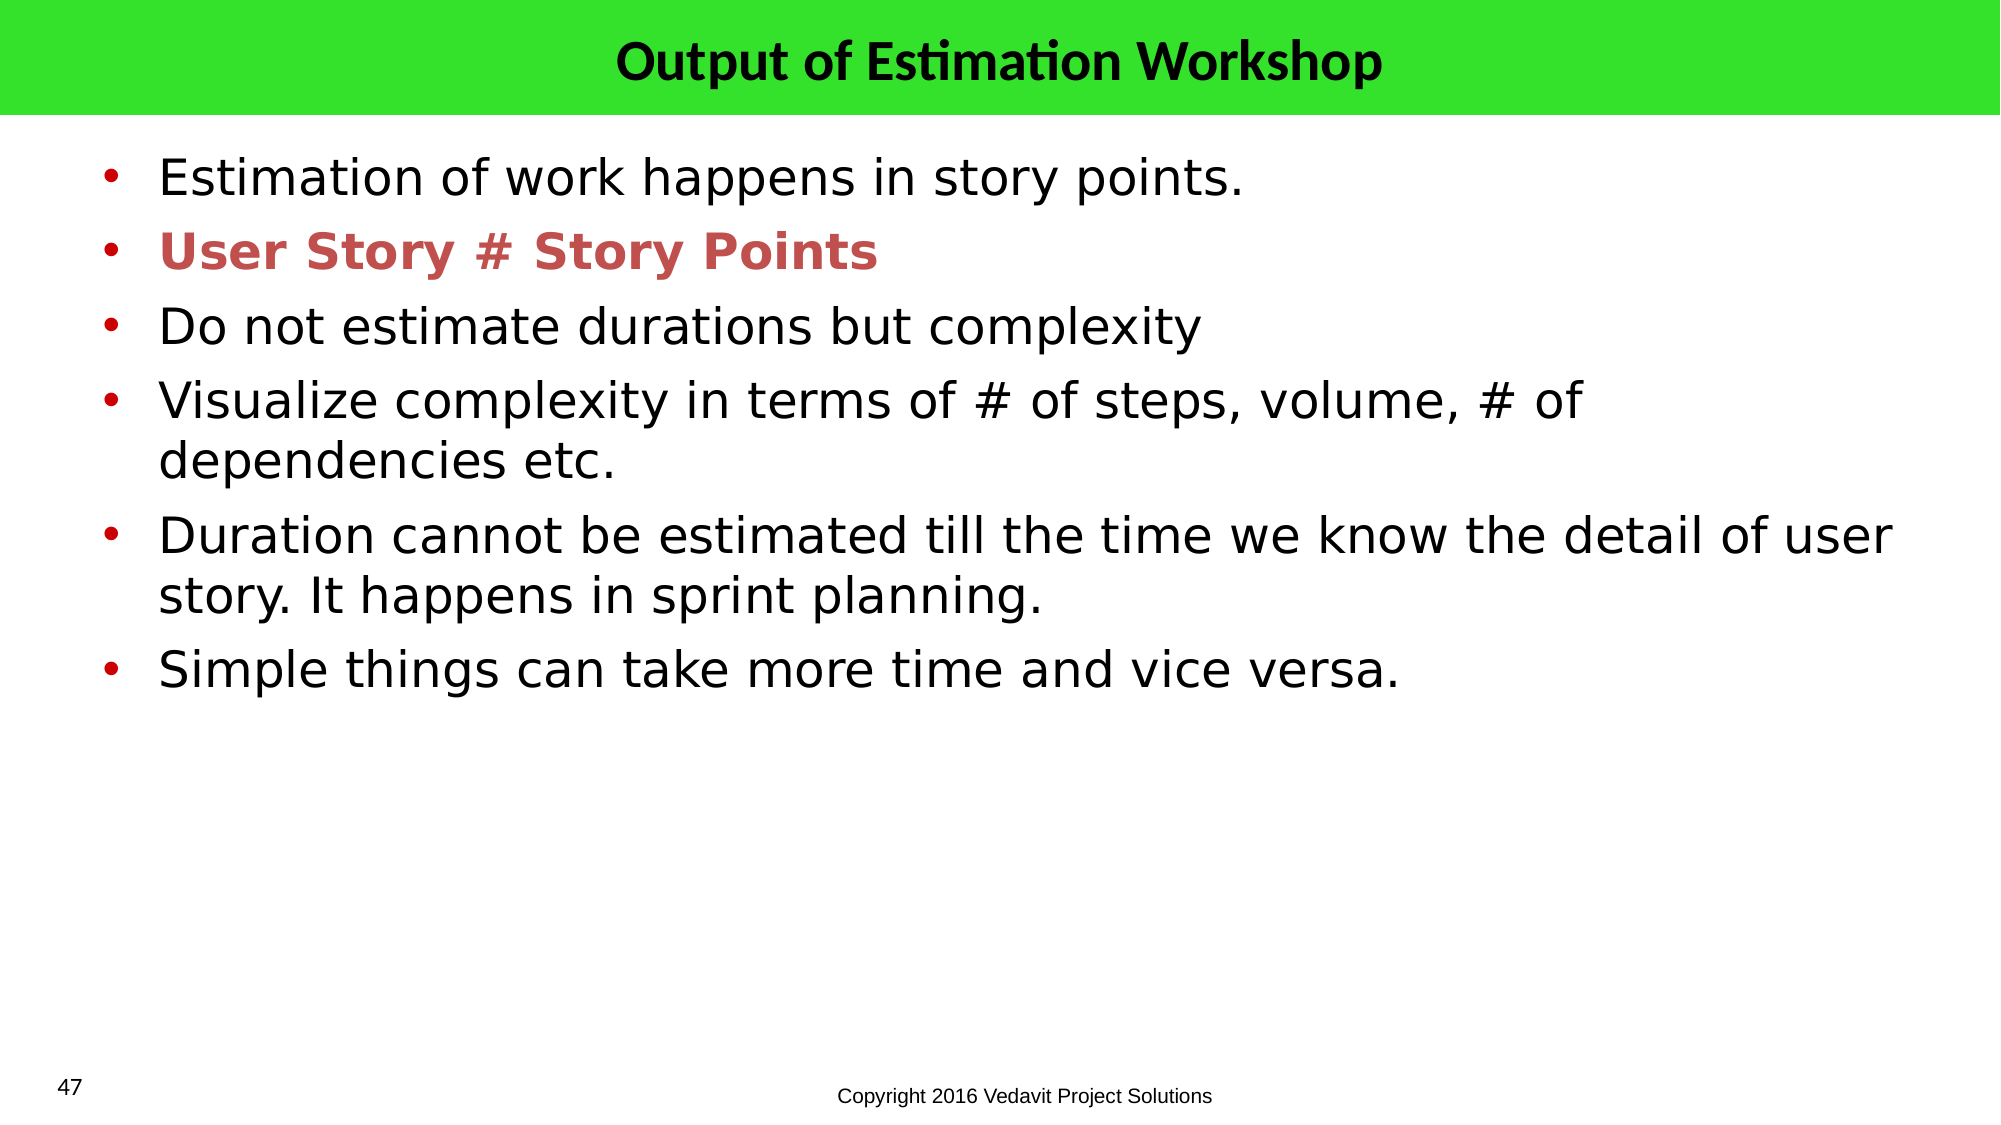

# Output of Estimation Workshop
Estimation of work happens in story points.
User Story # Story Points
Do not estimate durations but complexity
Visualize complexity in terms of # of steps, volume, # of dependencies etc.
Duration cannot be estimated till the time we know the detail of user story. It happens in sprint planning.
Simple things can take more time and vice versa.

47